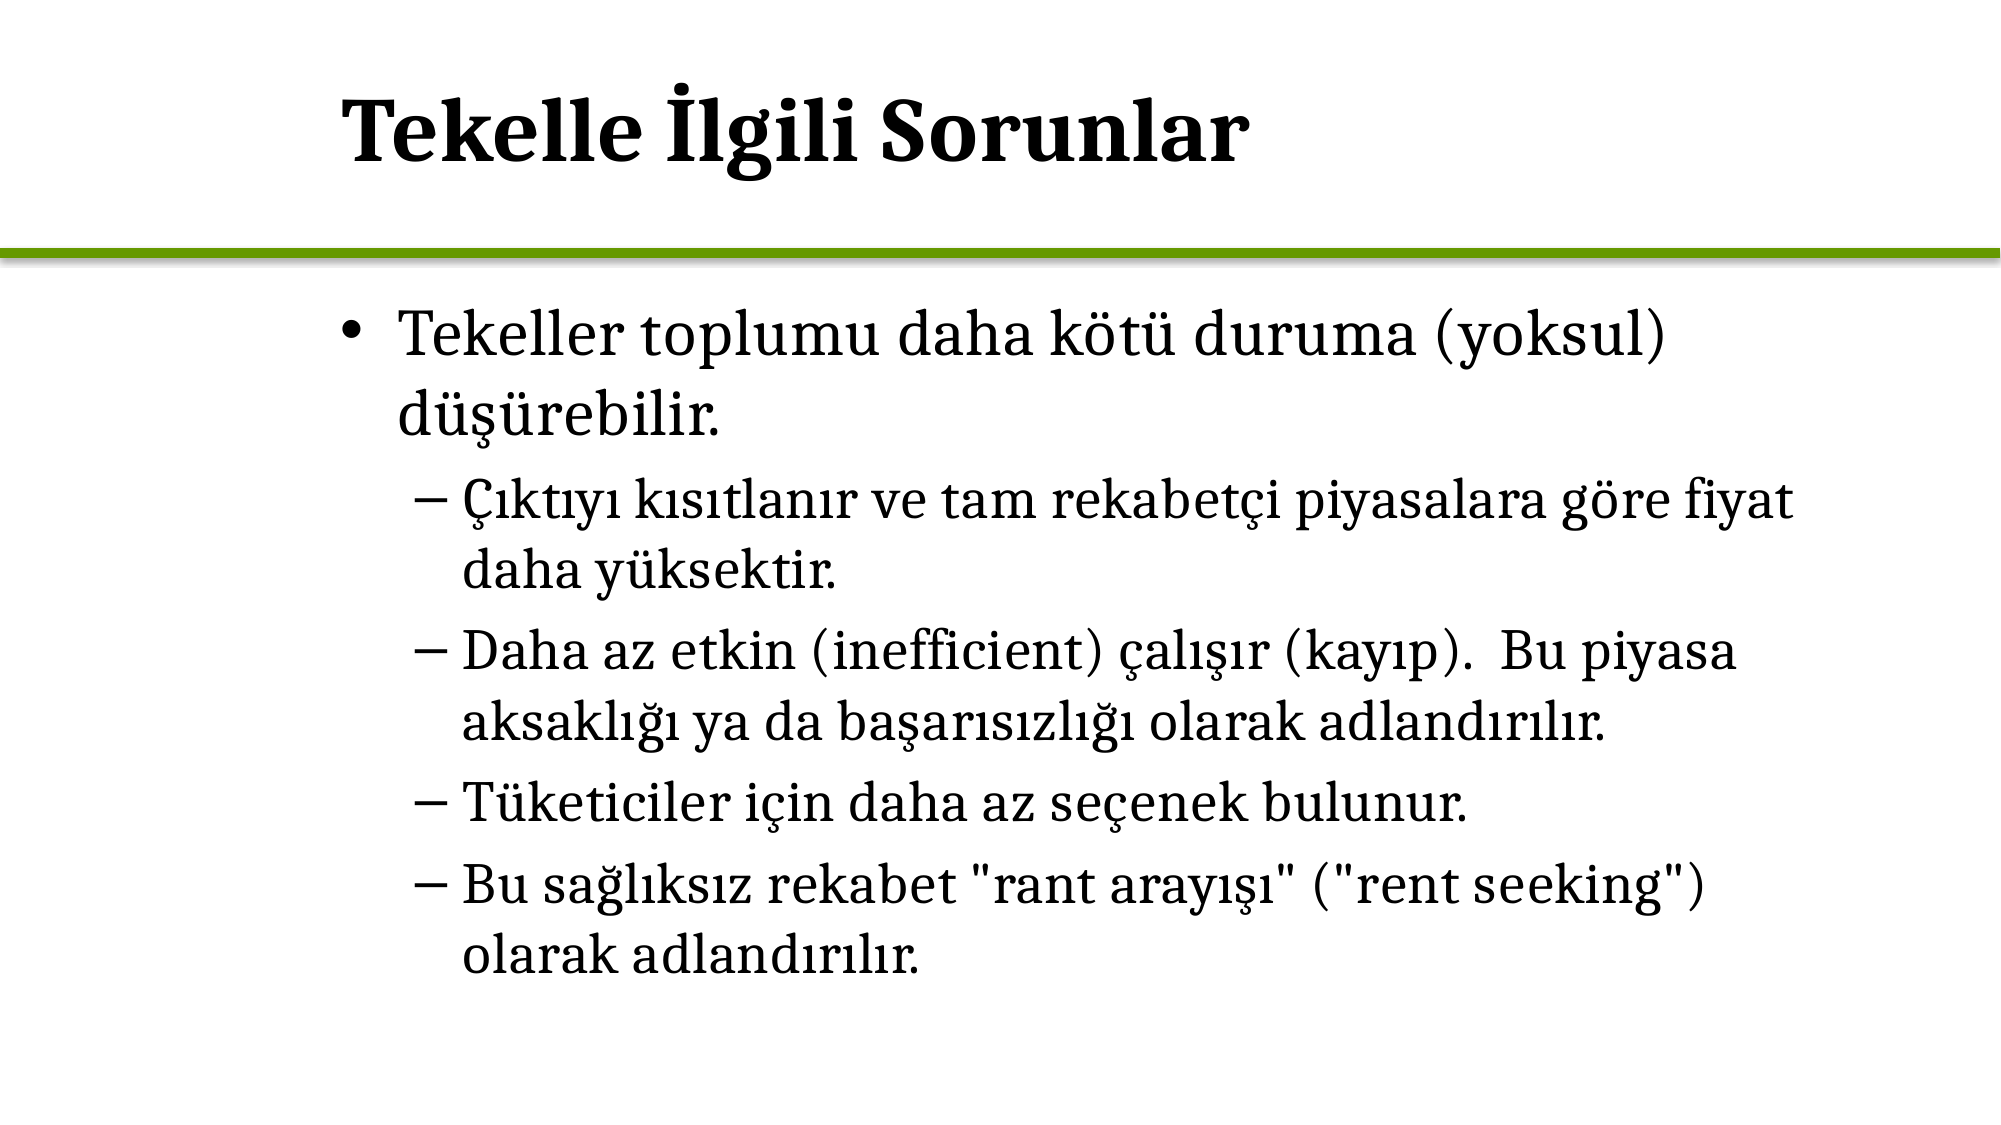

# Tekelle İlgili Sorunlar
Tekeller toplumu daha kötü duruma (yoksul) düşürebilir.
Çıktıyı kısıtlanır ve tam rekabetçi piyasalara göre fiyat daha yüksektir.
Daha az etkin (inefficient) çalışır (kayıp).  Bu piyasa aksaklığı ya da başarısızlığı olarak adlandırılır.
Tüketiciler için daha az seçenek bulunur.
Bu sağlıksız rekabet "rant arayışı" ("rent seeking")  olarak adlandırılır.